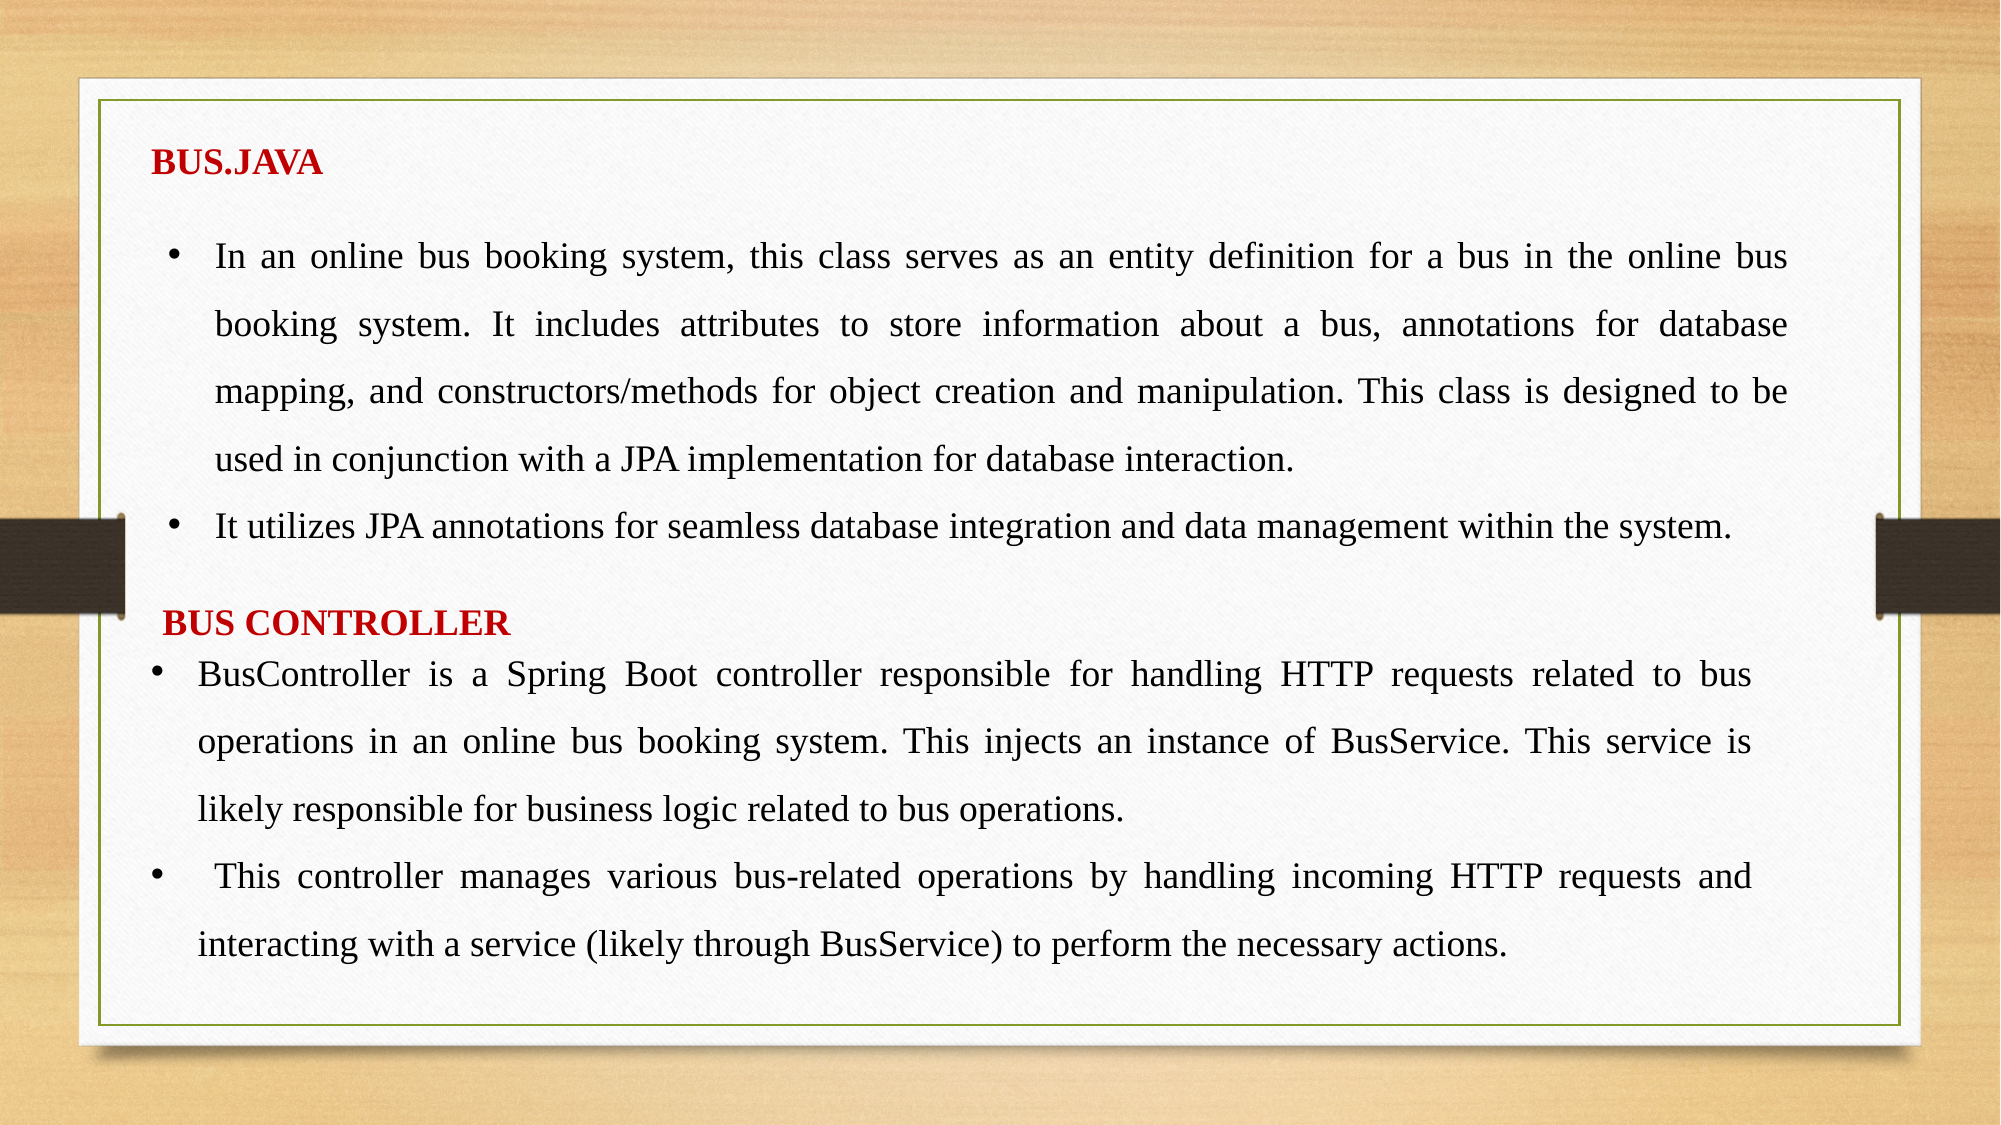

BUS.JAVA
In an online bus booking system, this class serves as an entity definition for a bus in the online bus booking system. It includes attributes to store information about a bus, annotations for database mapping, and constructors/methods for object creation and manipulation. This class is designed to be used in conjunction with a JPA implementation for database interaction.
It utilizes JPA annotations for seamless database integration and data management within the system.

BUS CONTROLLER

BusController is a Spring Boot controller responsible for handling HTTP requests related to bus operations in an online bus booking system. This injects an instance of BusService. This service is likely responsible for business logic related to bus operations.
 This controller manages various bus-related operations by handling incoming HTTP requests and interacting with a service (likely through BusService) to perform the necessary actions.